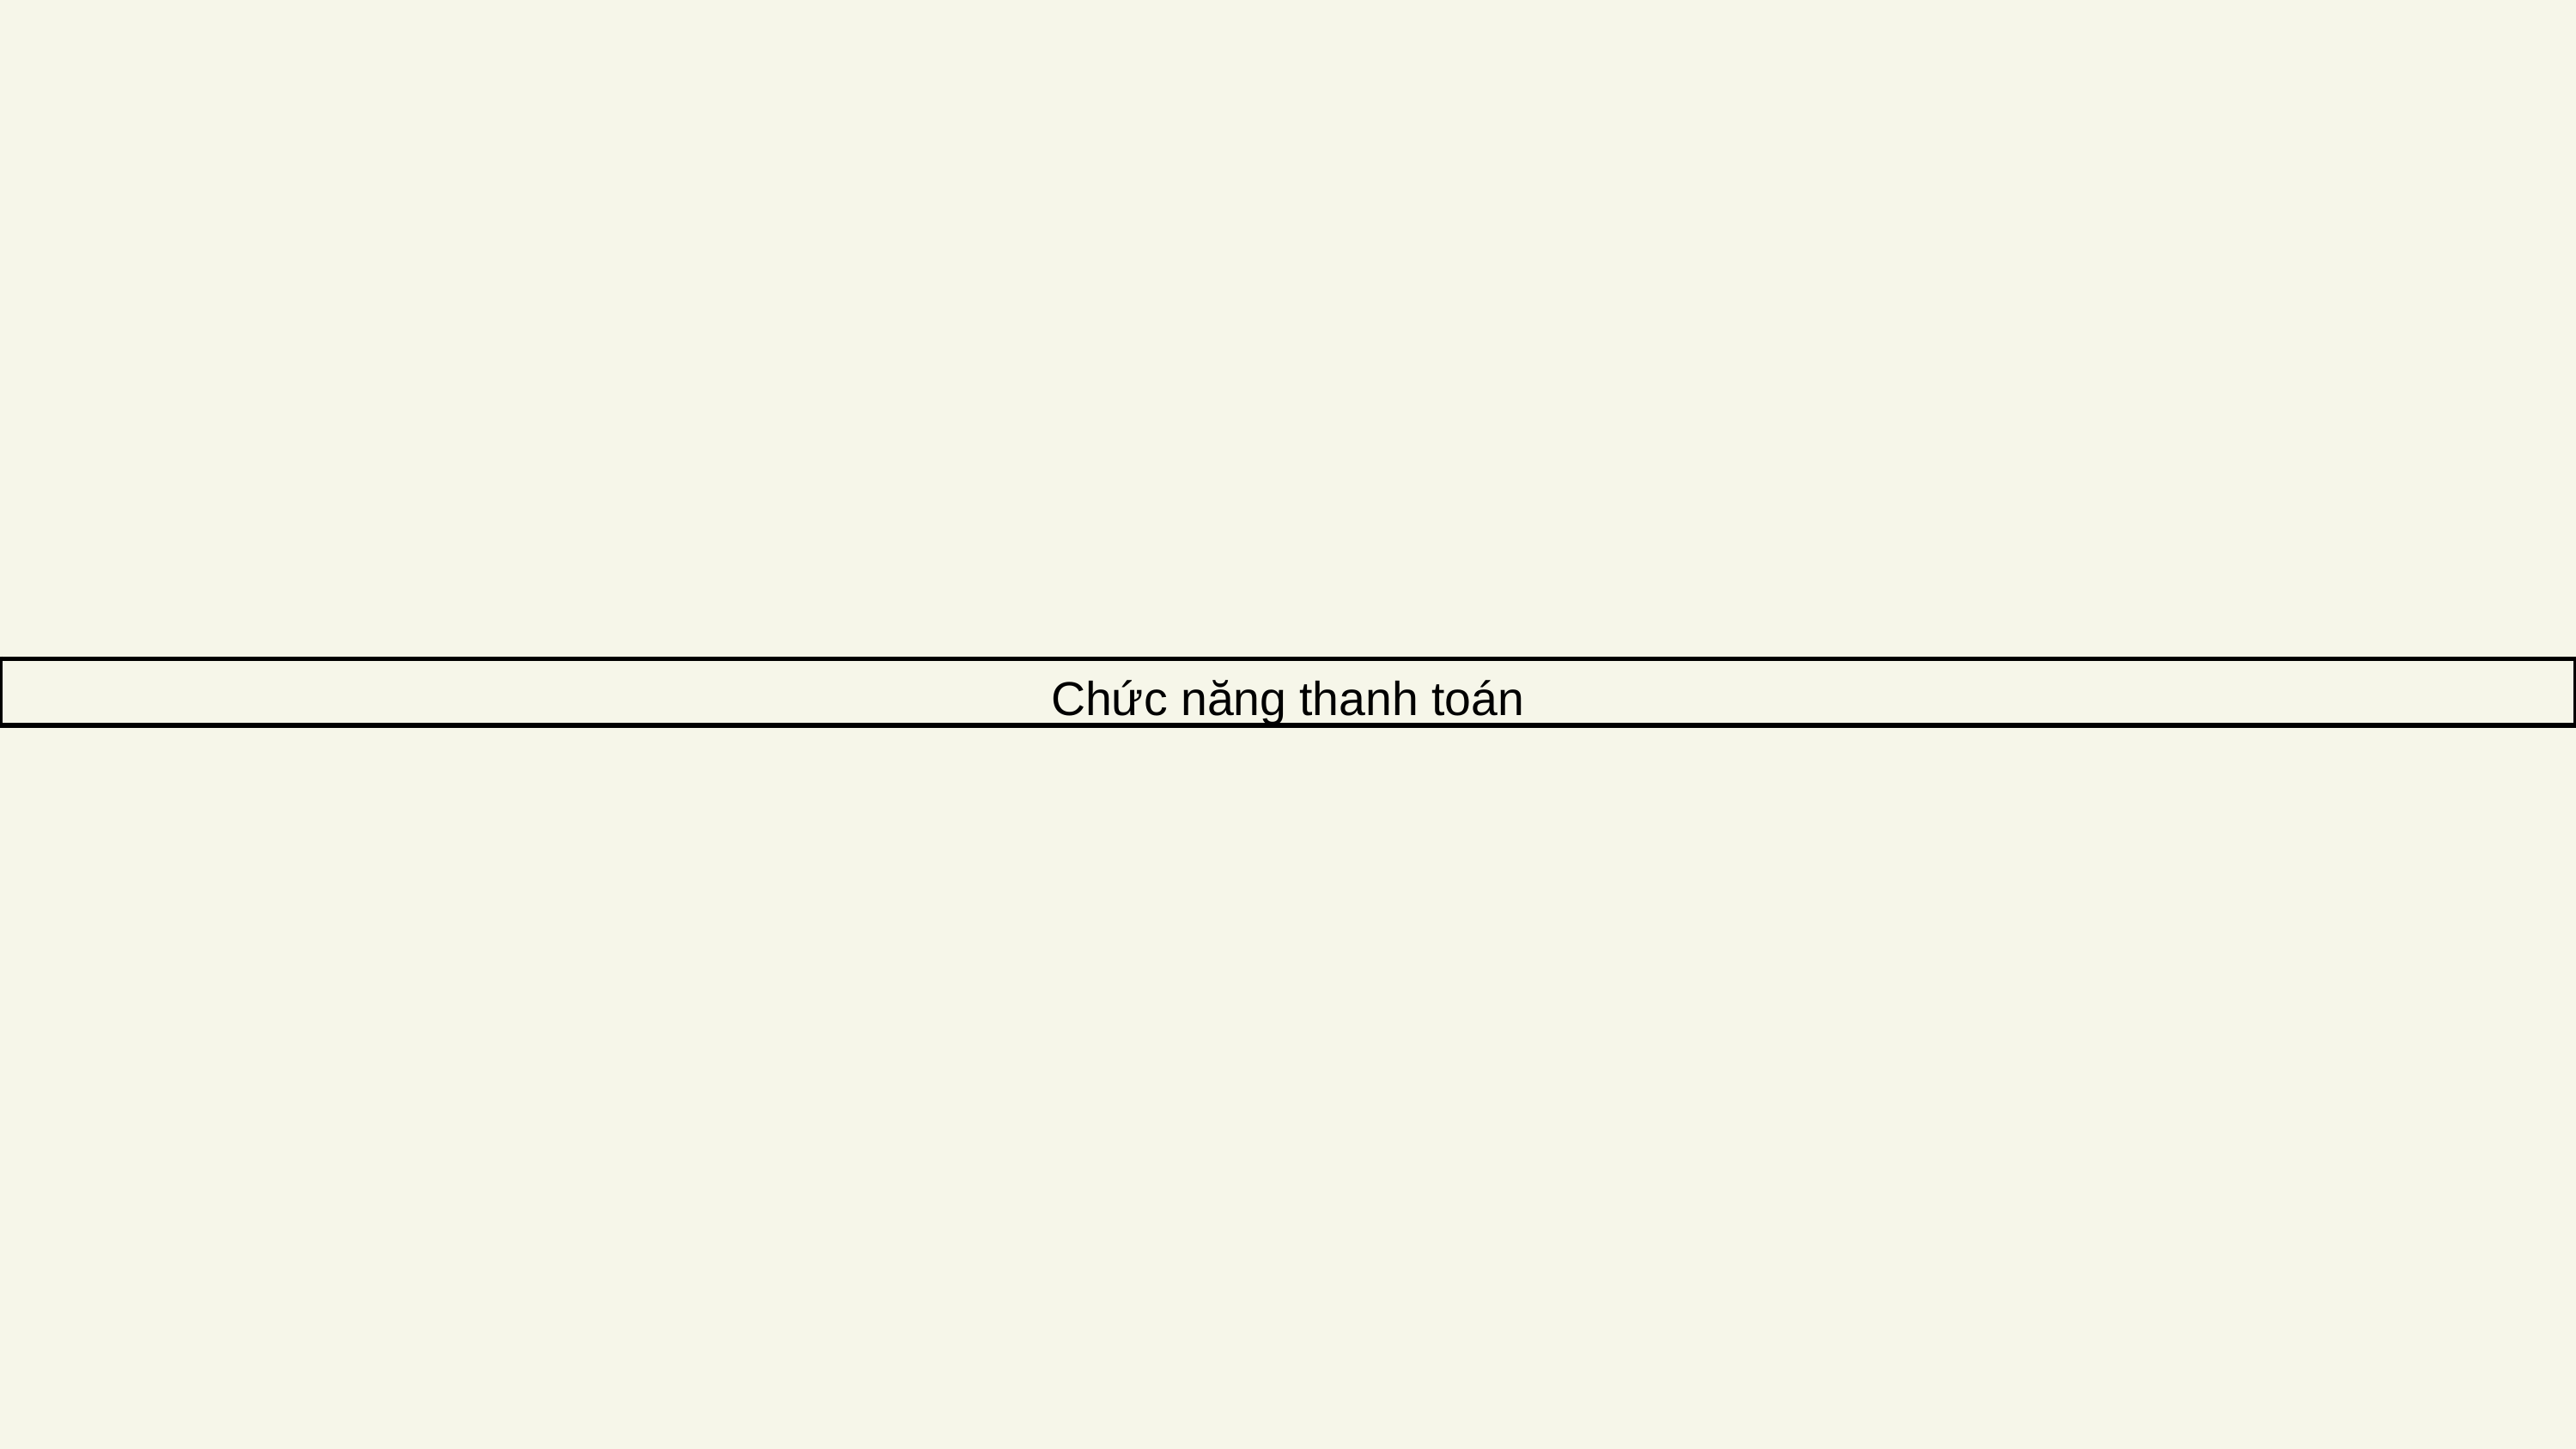

| Chức năng thanh toán | Chức năng thanh toán | Chức năng thanh toán | Chức năng thanh toán | Chức năng thanh toán | Chức năng thanh toán | Chức năng thanh toán | Chức năng thanh toán | Chức năng thanh toán |
| --- | --- | --- | --- | --- | --- | --- | --- | --- |